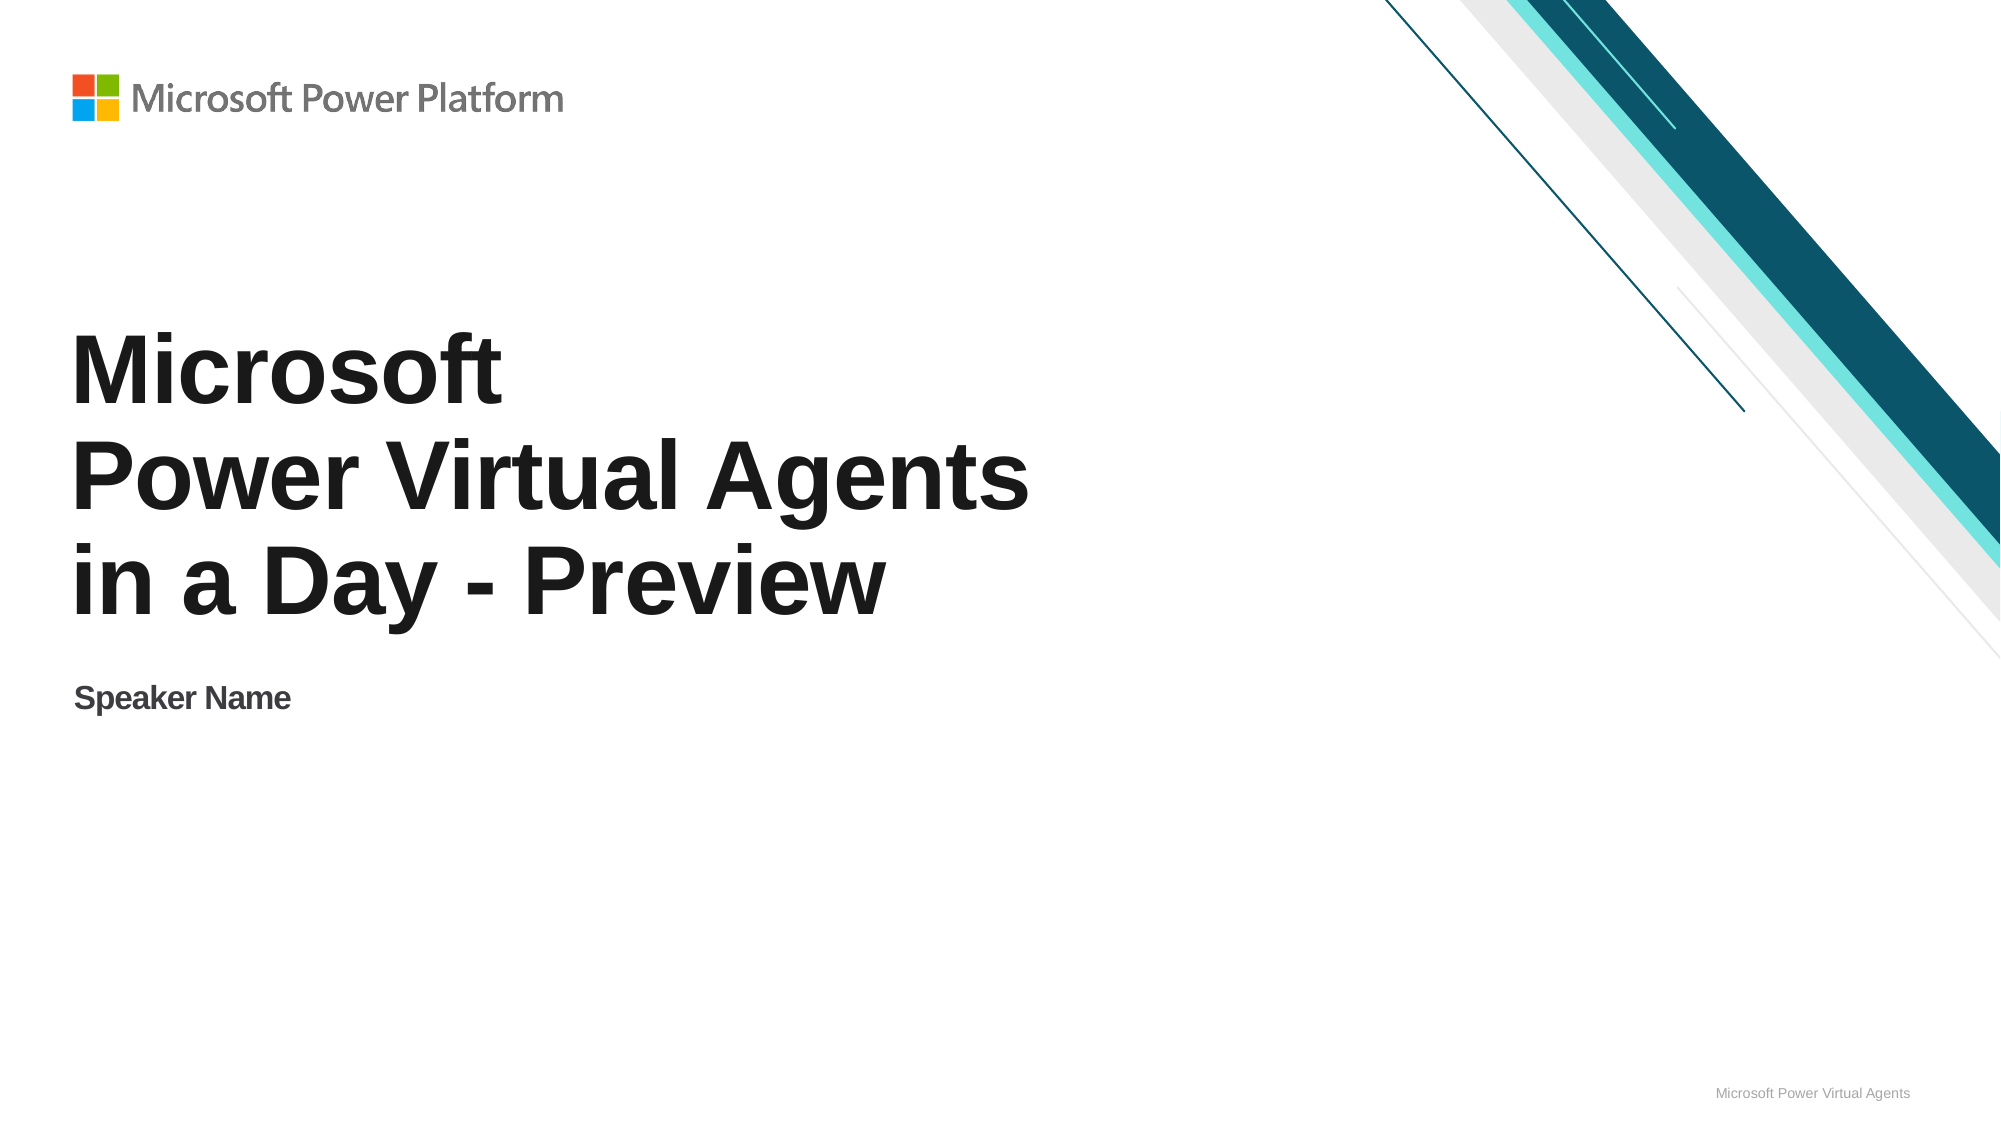

# Microsoft Power Virtual Agents in a Day - Preview
Speaker Name